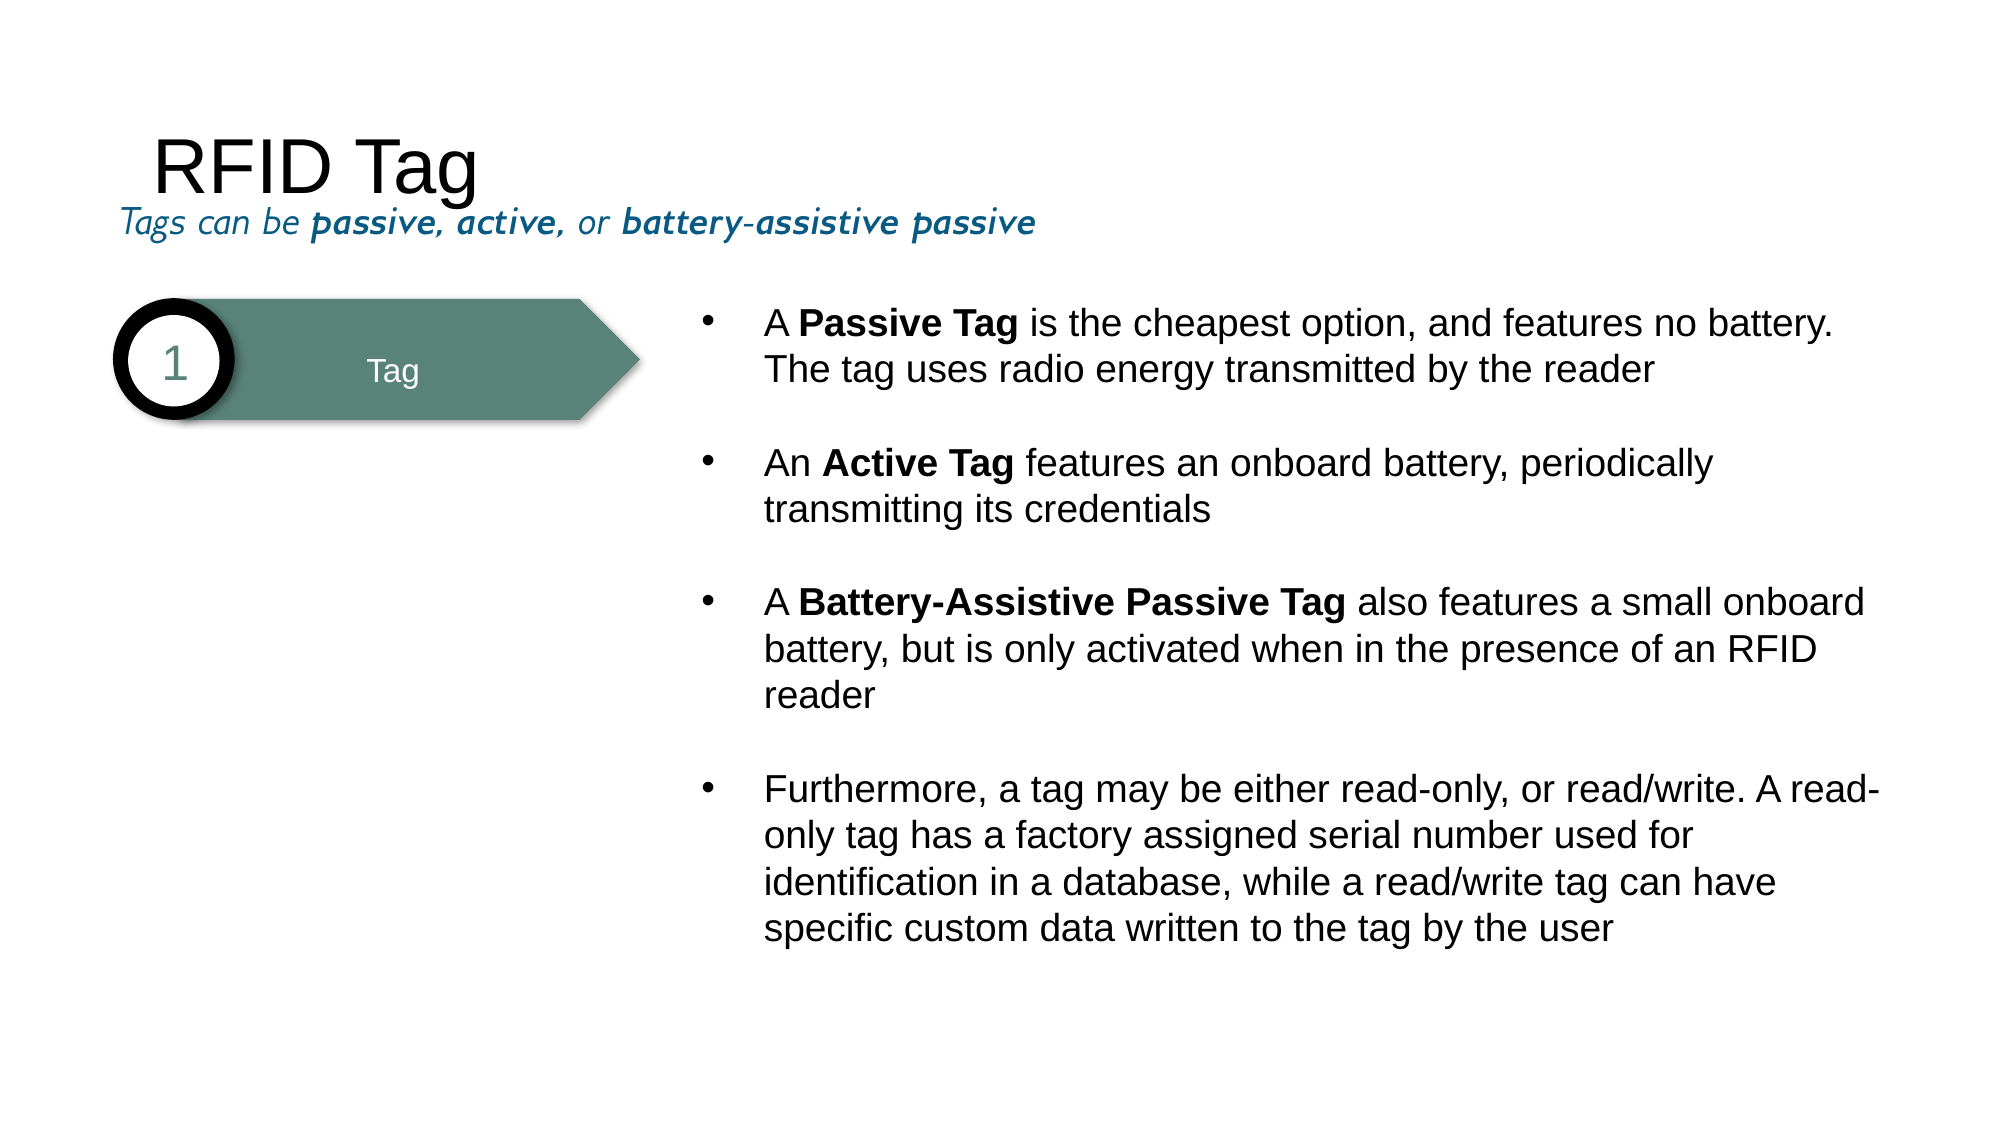

# RFID Tag
Tags can be passive, active, or battery-assistive passive
A Passive Tag is the cheapest option, and features no battery. The tag uses radio energy transmitted by the reader

An Active Tag features an onboard battery, periodically transmitting its credentials

A Battery-Assistive Passive Tag also features a small onboard battery, but is only activated when in the presence of an RFID reader

Furthermore, a tag may be either read-only, or read/write. A read-only tag has a factory assigned serial number used for identification in a database, while a read/write tag can have specific custom data written to the tag by the user

Tag
1